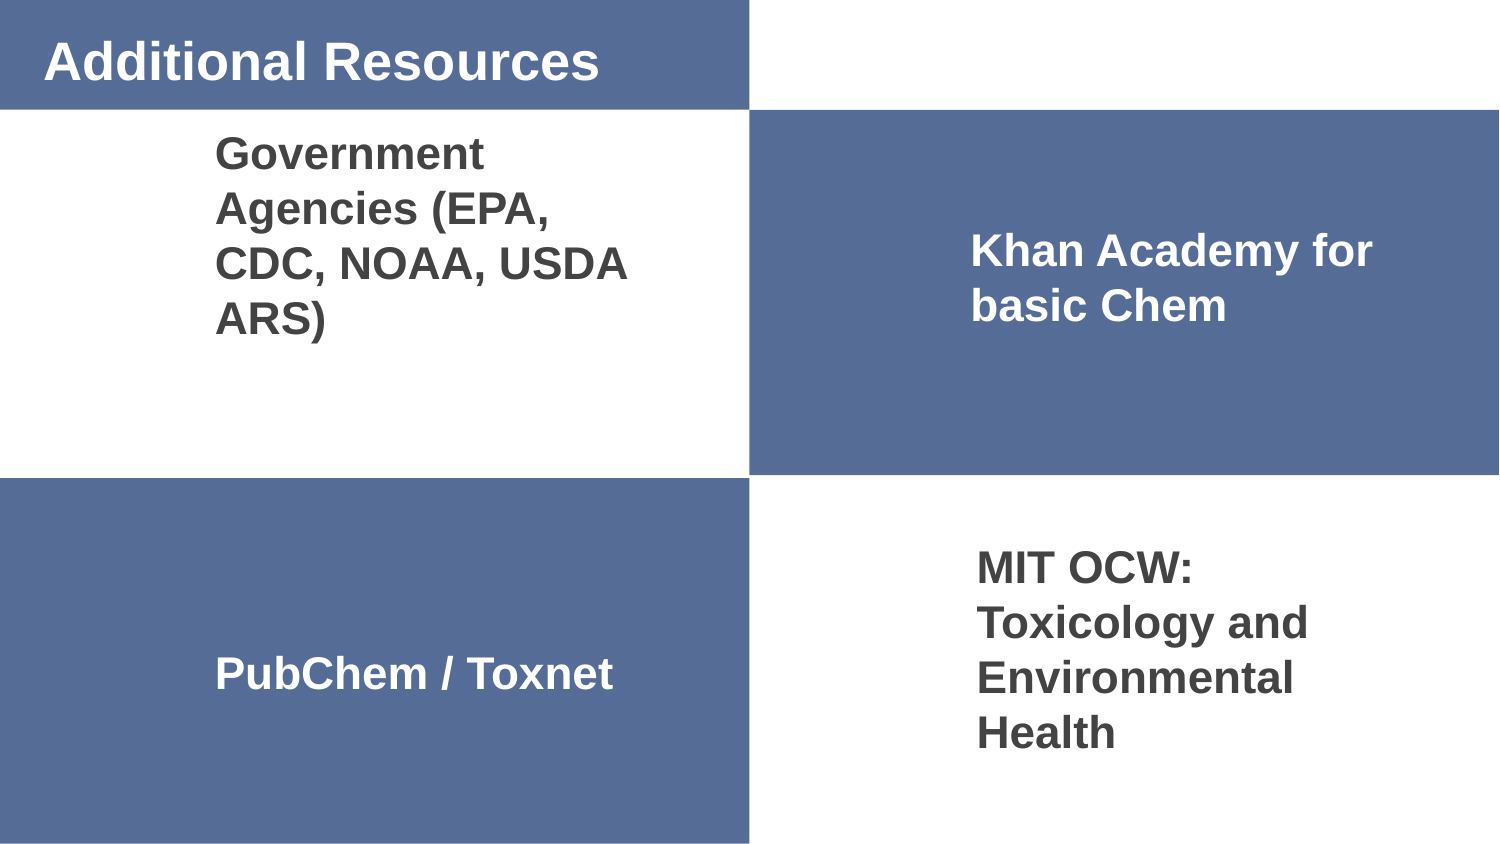

Additional Resources

Khan Academy for basic Chem
# Government Agencies (EPA, CDC, NOAA, USDA ARS)

SUBWAY STATIONS
PubChem / Toxnet
Yes, Saturn is the ringed one. This planet is a gas giant, and it’s composed mostly of hydrogen and helium
MIT OCW: Toxicology and Environmental Health